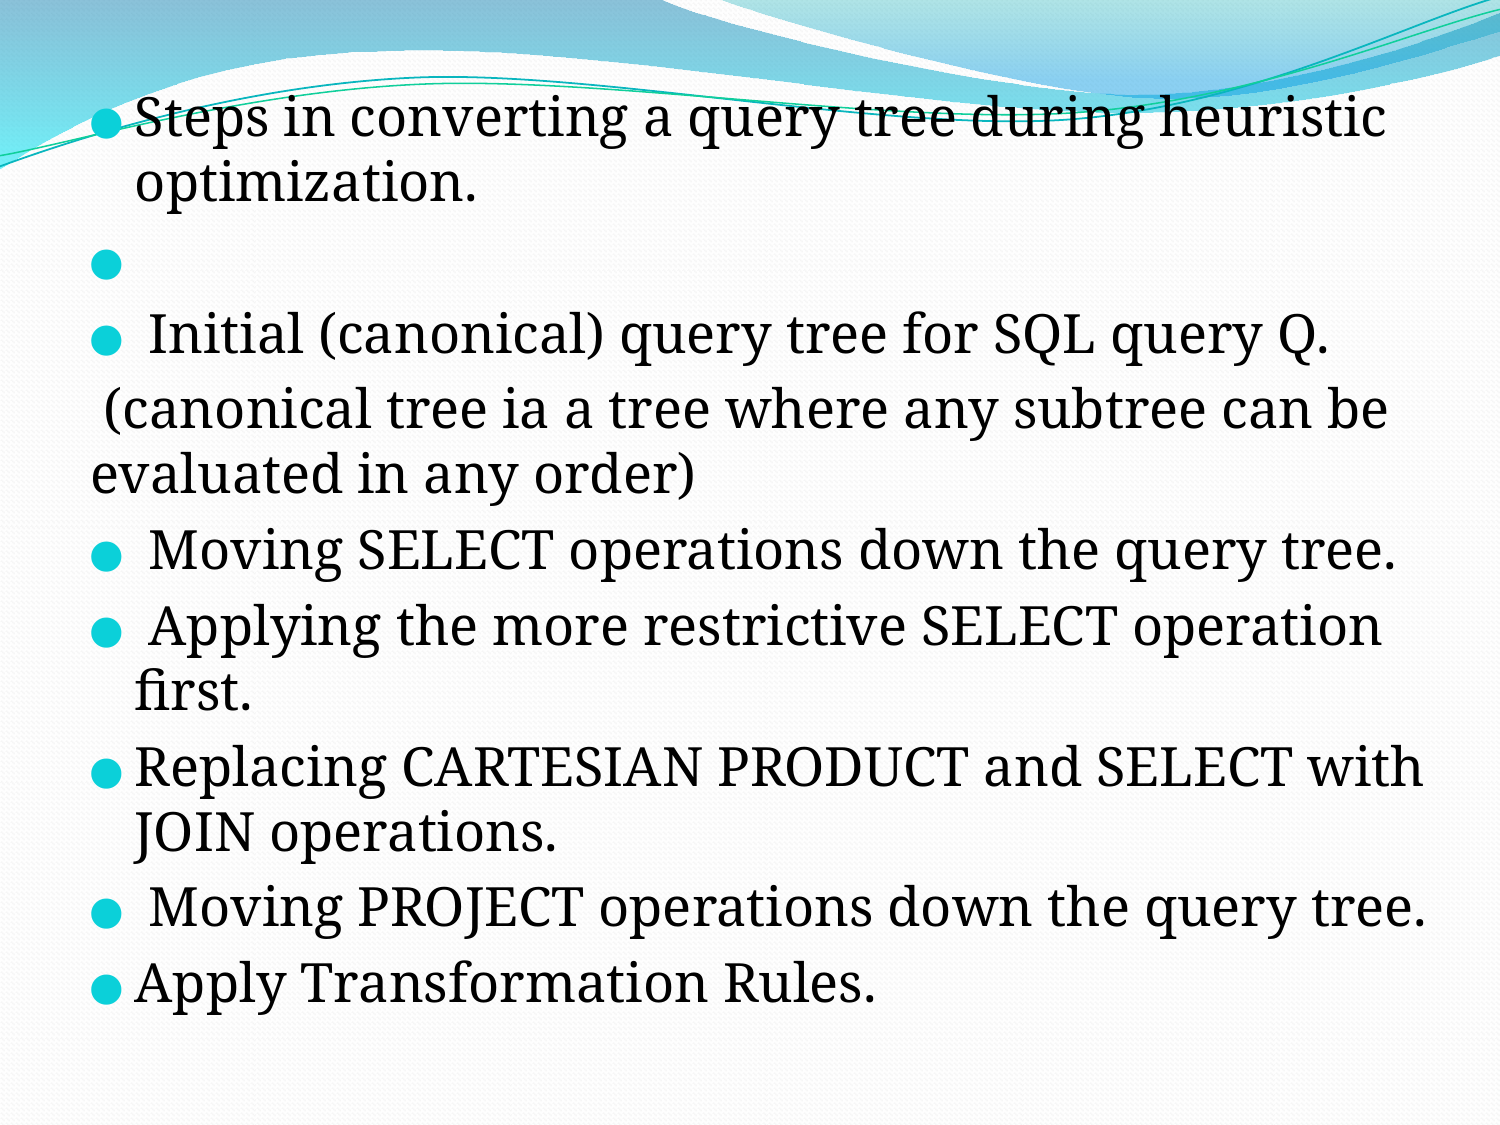

Steps in converting a query tree during heuristic optimization.

 Initial (canonical) query tree for SQL query Q.
 (canonical tree ia a tree where any subtree can be evaluated in any order)
 Moving SELECT operations down the query tree.
 Applying the more restrictive SELECT operation first.
Replacing CARTESIAN PRODUCT and SELECT with JOIN operations.
 Moving PROJECT operations down the query tree.
Apply Transformation Rules.

#